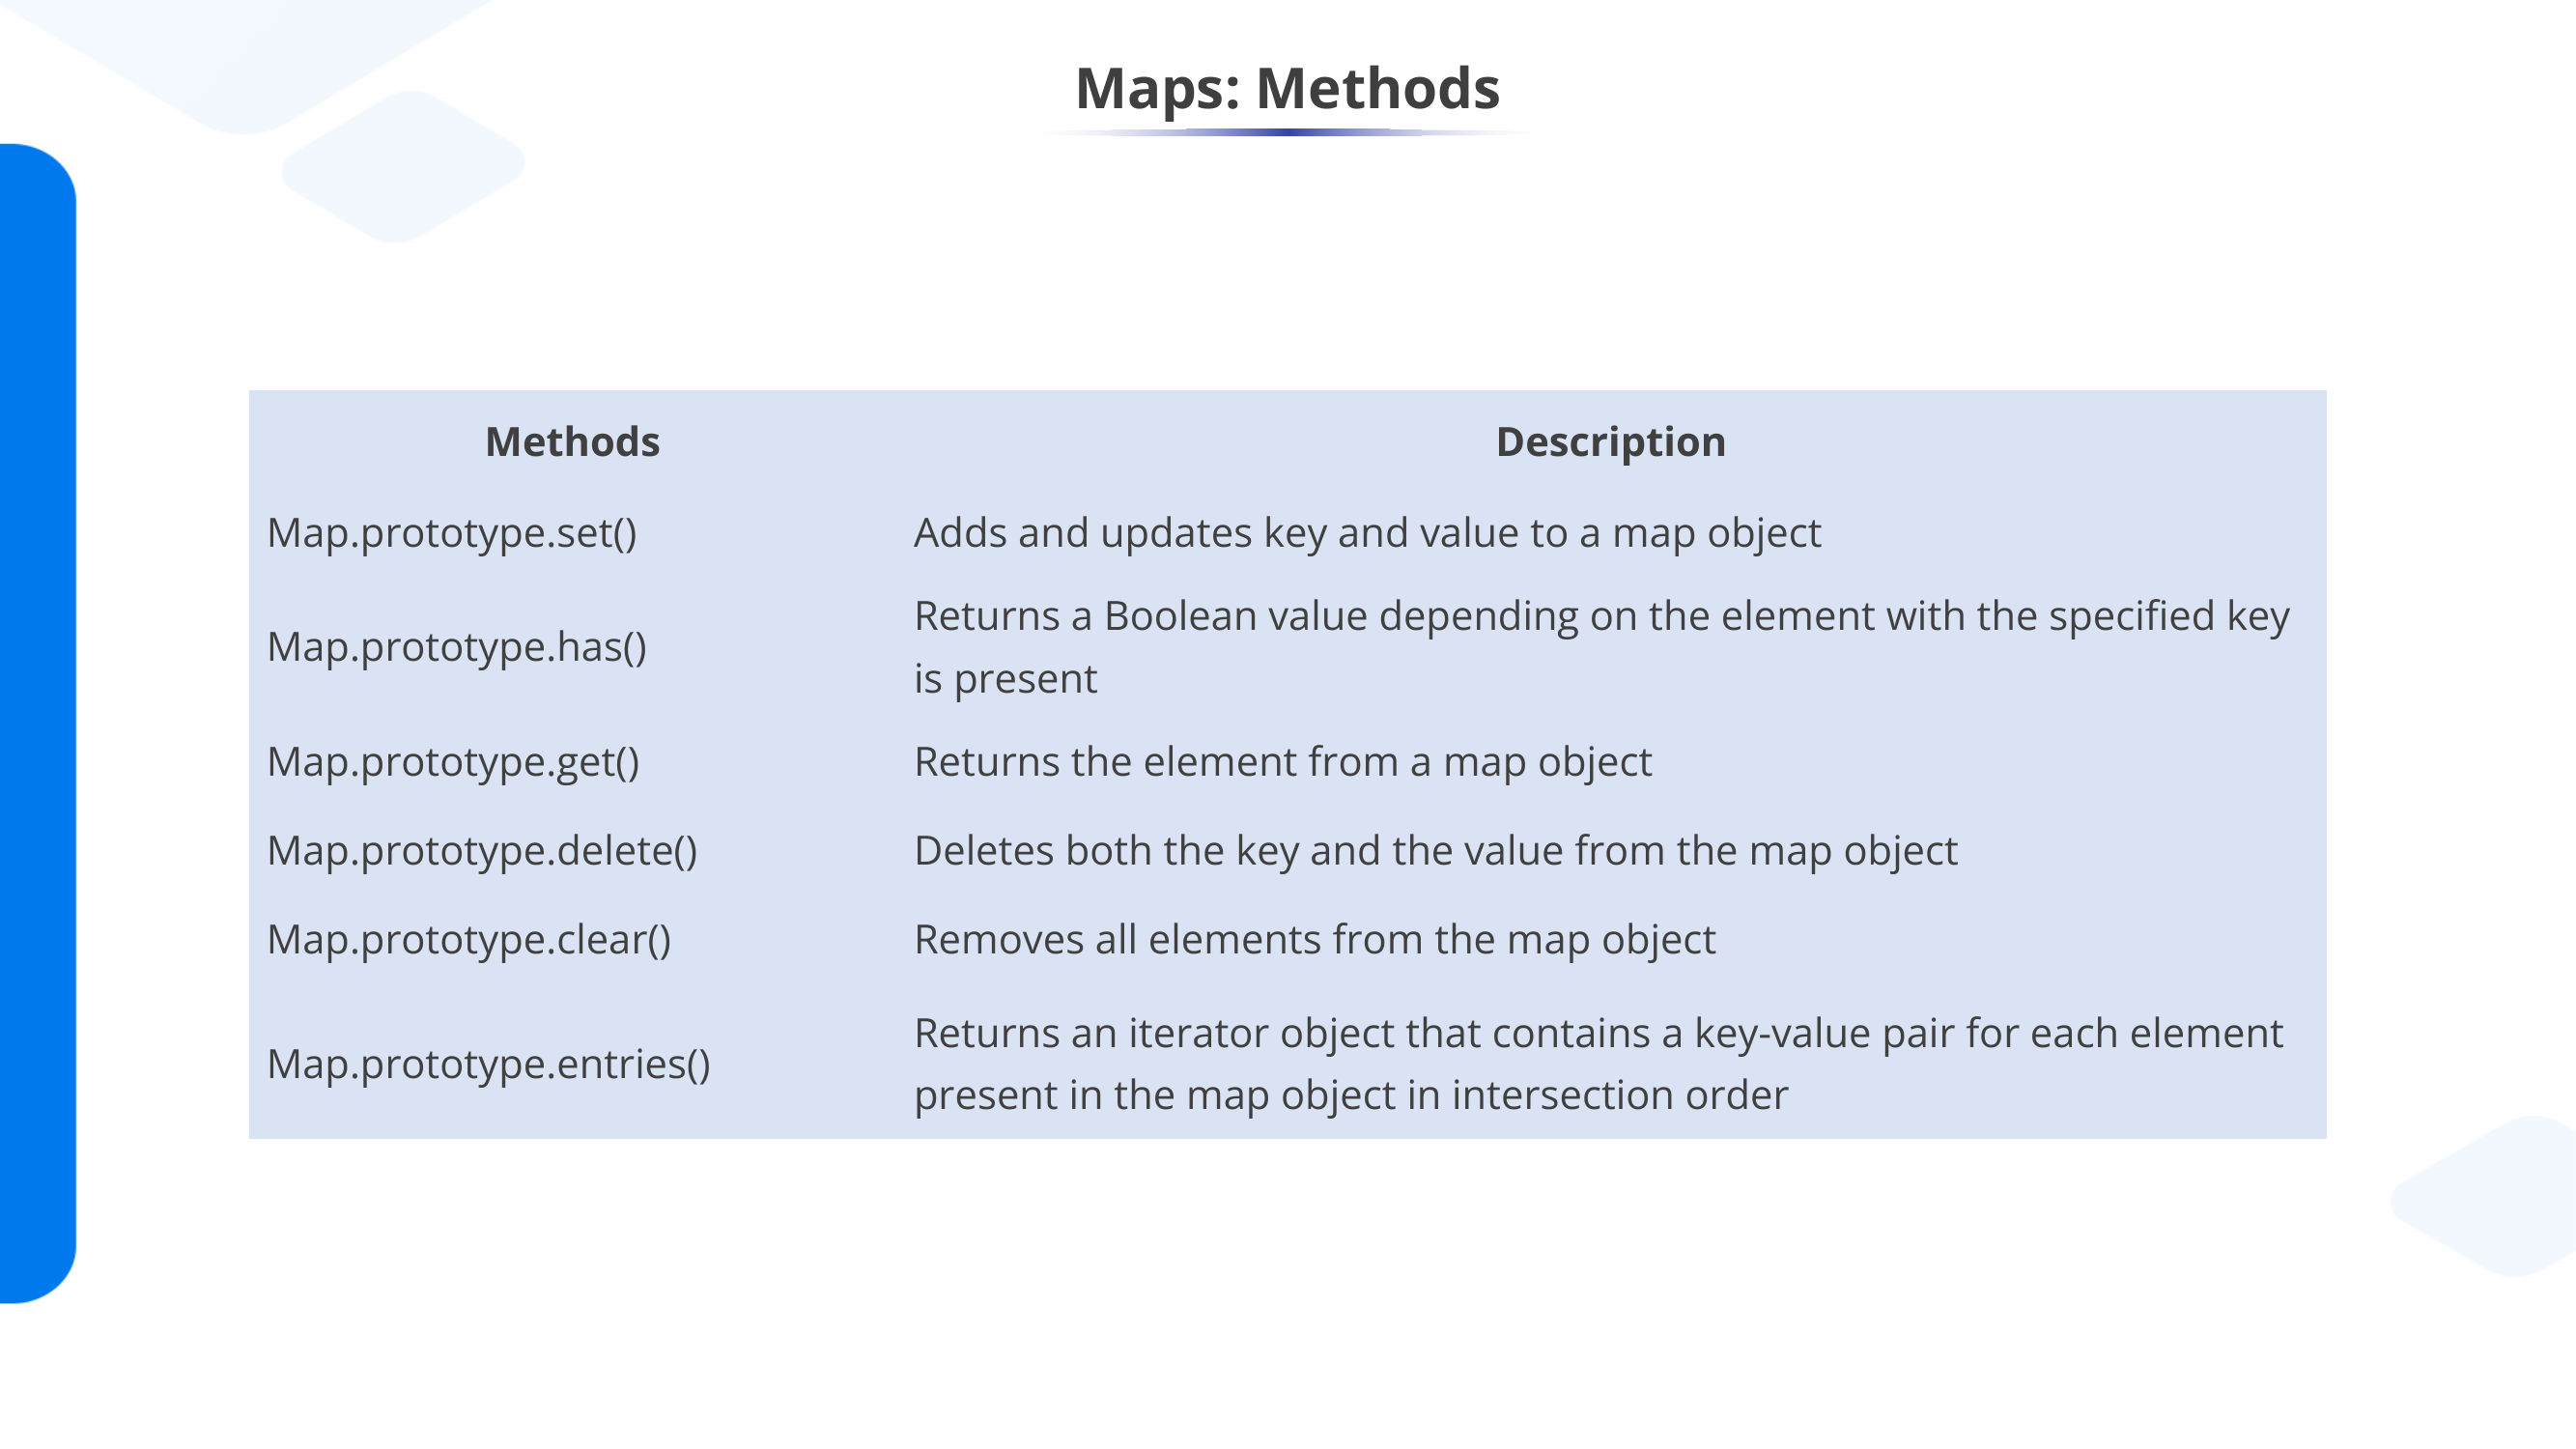

# Maps: Methods

| Methods | Description |
| --- | --- |
| Map.prototype.set() | Adds and updates key and value to a map object |
| Map.prototype.has() | Returns a Boolean value depending on the element with the specified key is present |
| Map.prototype.get() | Returns the element from a map object |
| Map.prototype.delete() | Deletes both the key and the value from the map object |
| Map.prototype.clear() | Removes all elements from the map object |
| Map.prototype.entries() | Returns an iterator object that contains a key-value pair for each element present in the map object in intersection order |